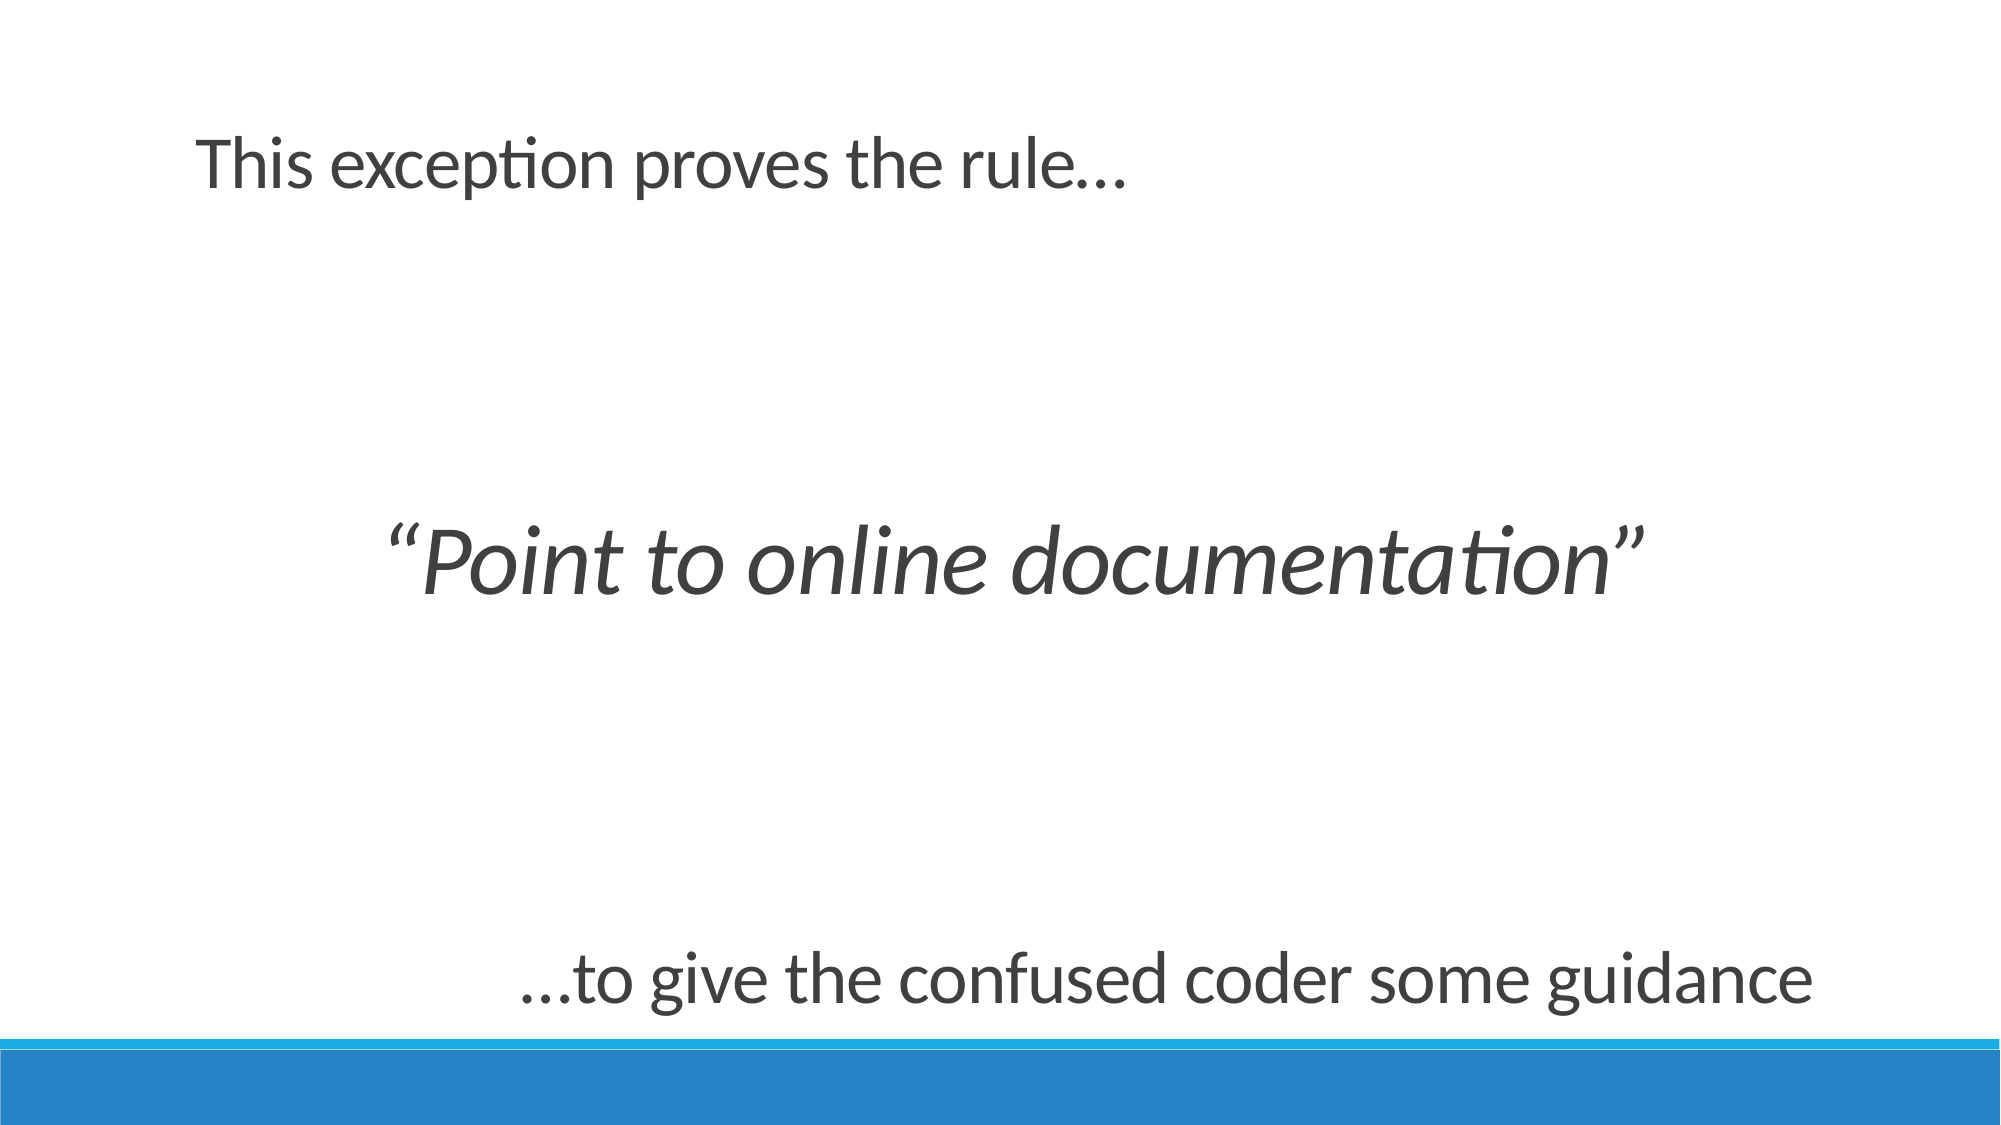

This exception proves the rule…
“Point to online documentation”
…to give the confused coder some guidance